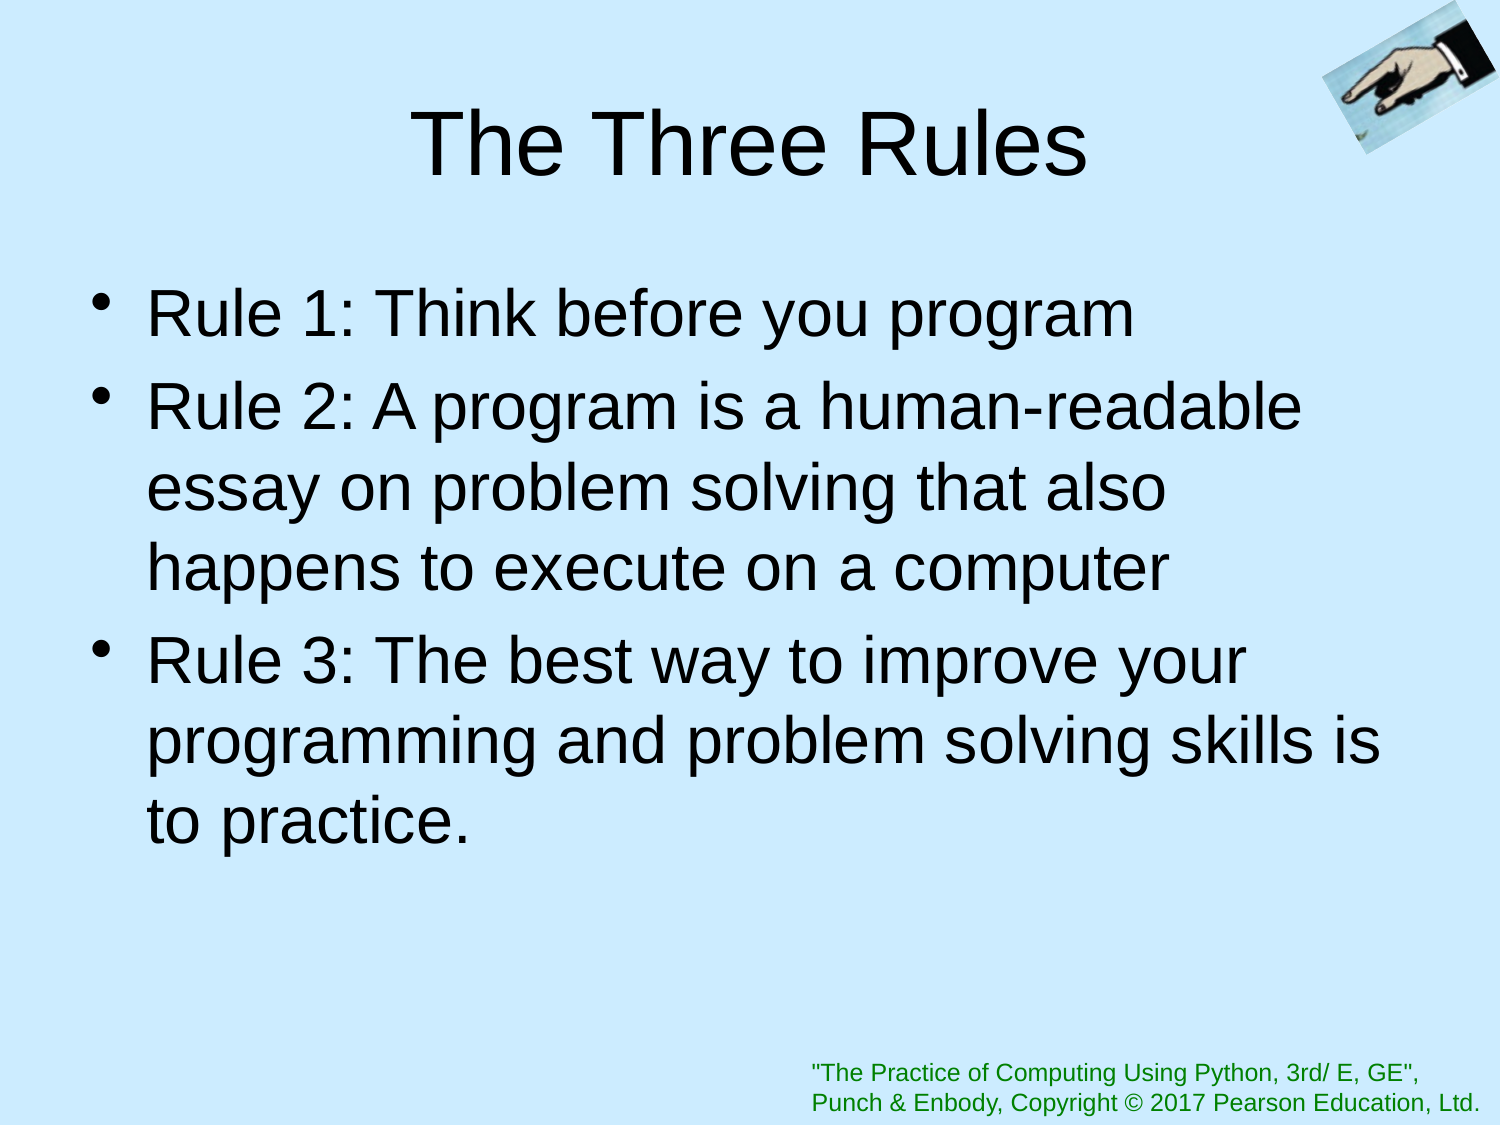

# The Three Rules
Rule 1: Think before you program
Rule 2: A program is a human-readable essay on problem solving that also happens to execute on a computer
Rule 3: The best way to improve your programming and problem solving skills is to practice.